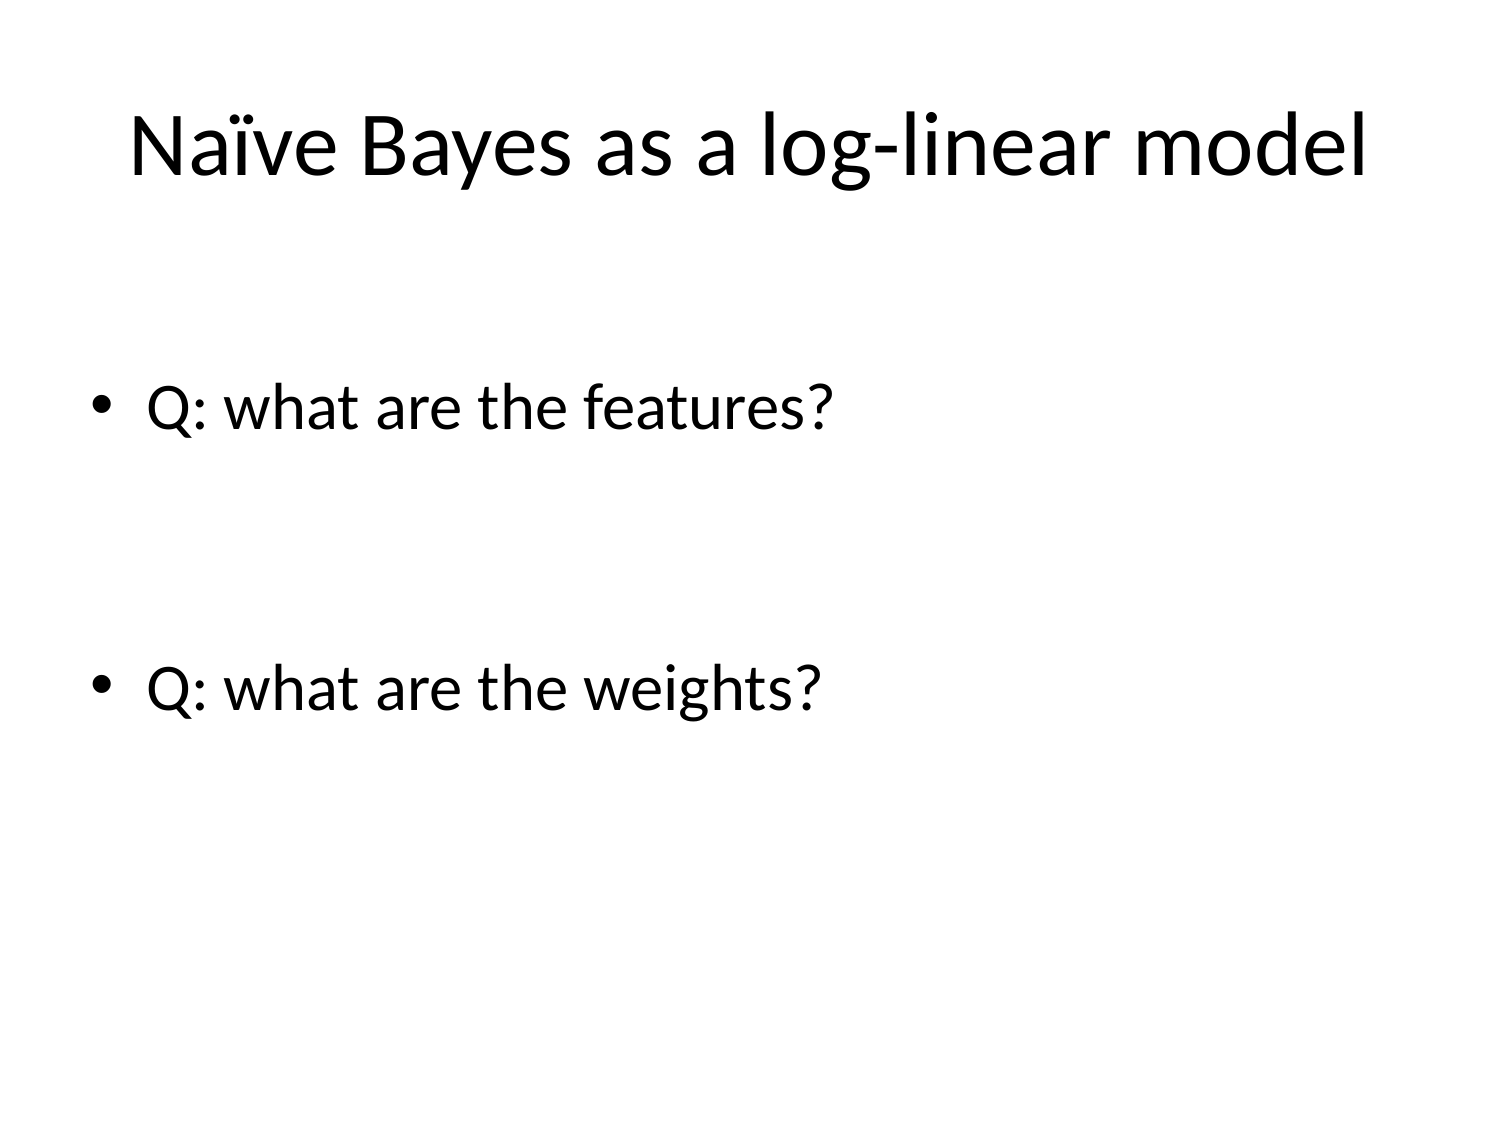

# Naïve Bayes as a log-linear model

Q: what are the features?

Q: what are the weights?